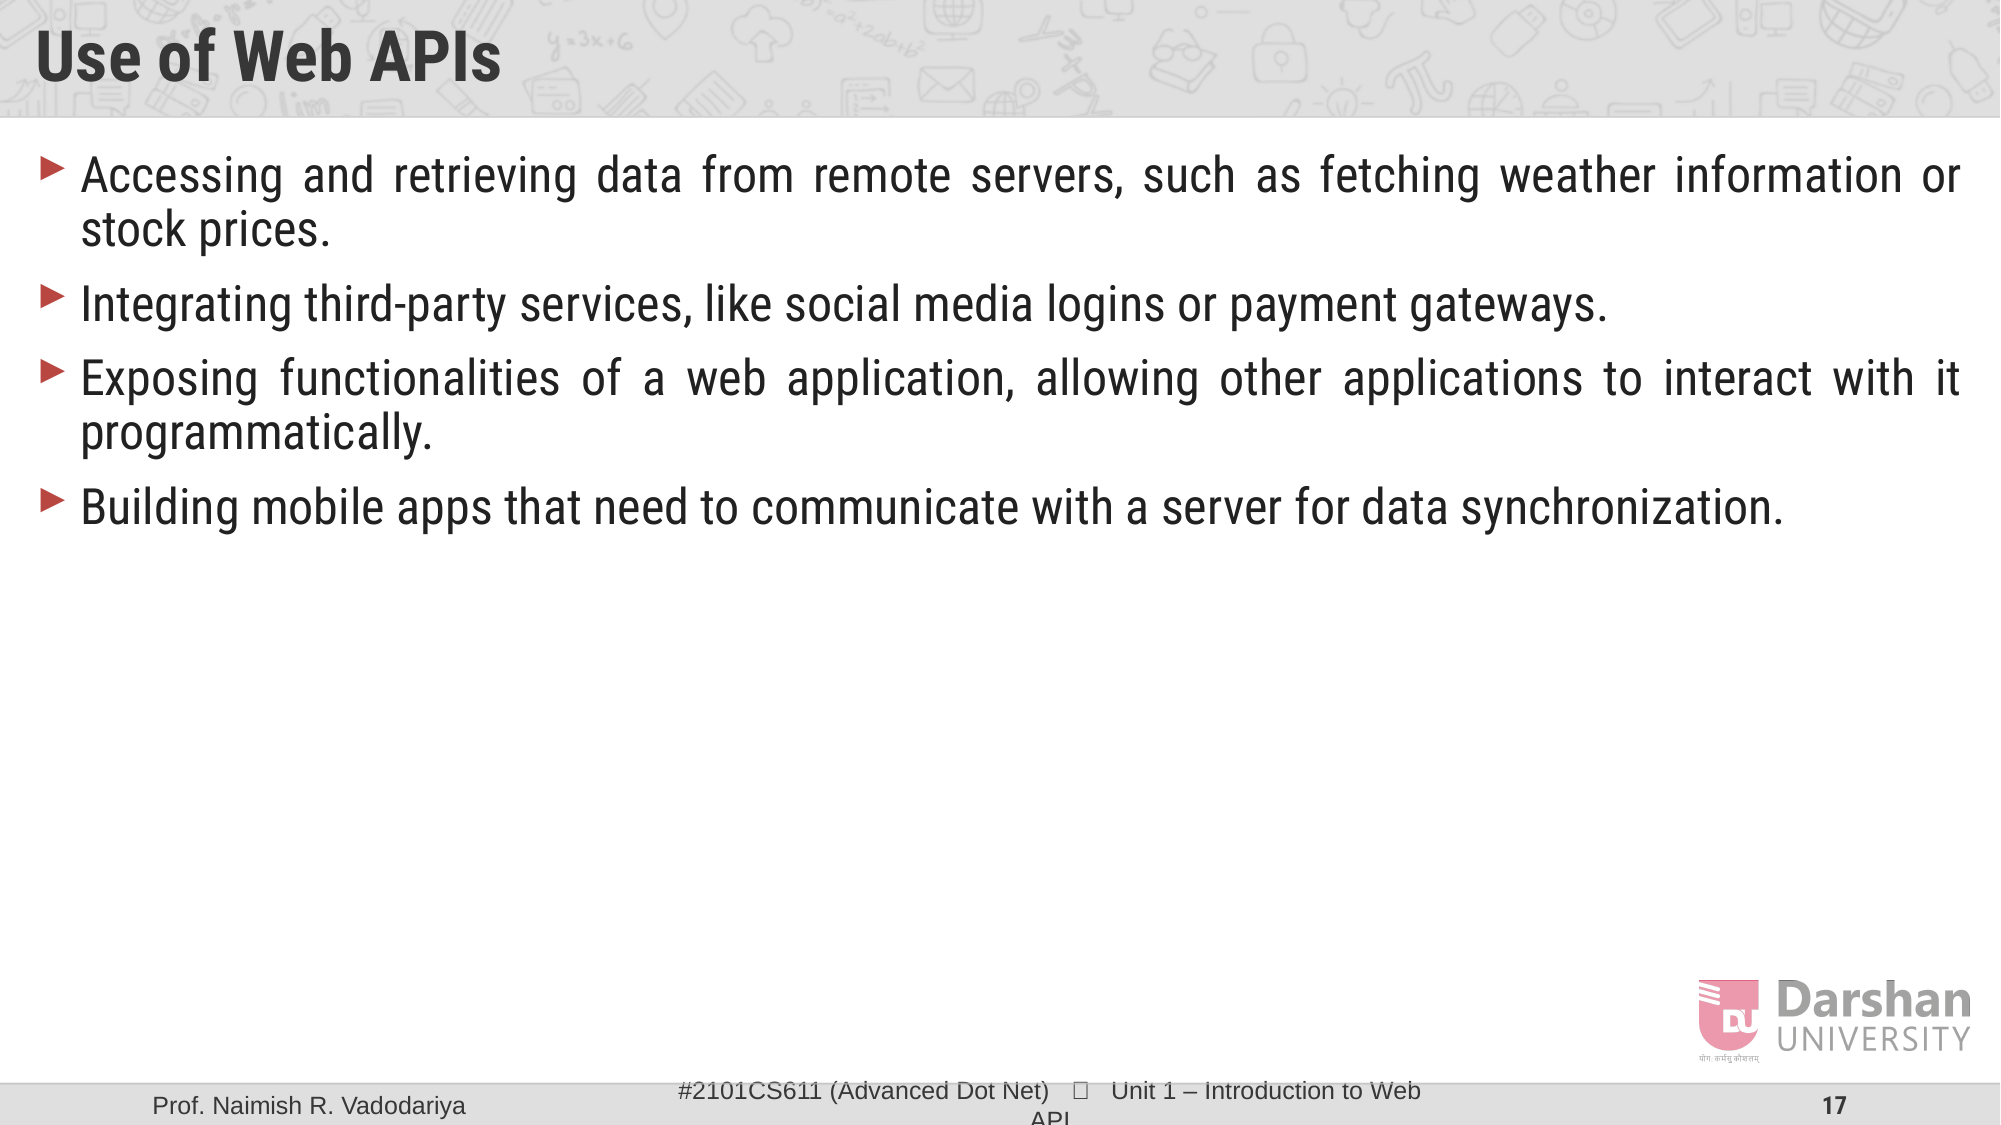

# Use of Web APIs
Accessing and retrieving data from remote servers, such as fetching weather information or stock prices.
Integrating third-party services, like social media logins or payment gateways.
Exposing functionalities of a web application, allowing other applications to interact with it programmatically.
Building mobile apps that need to communicate with a server for data synchronization.